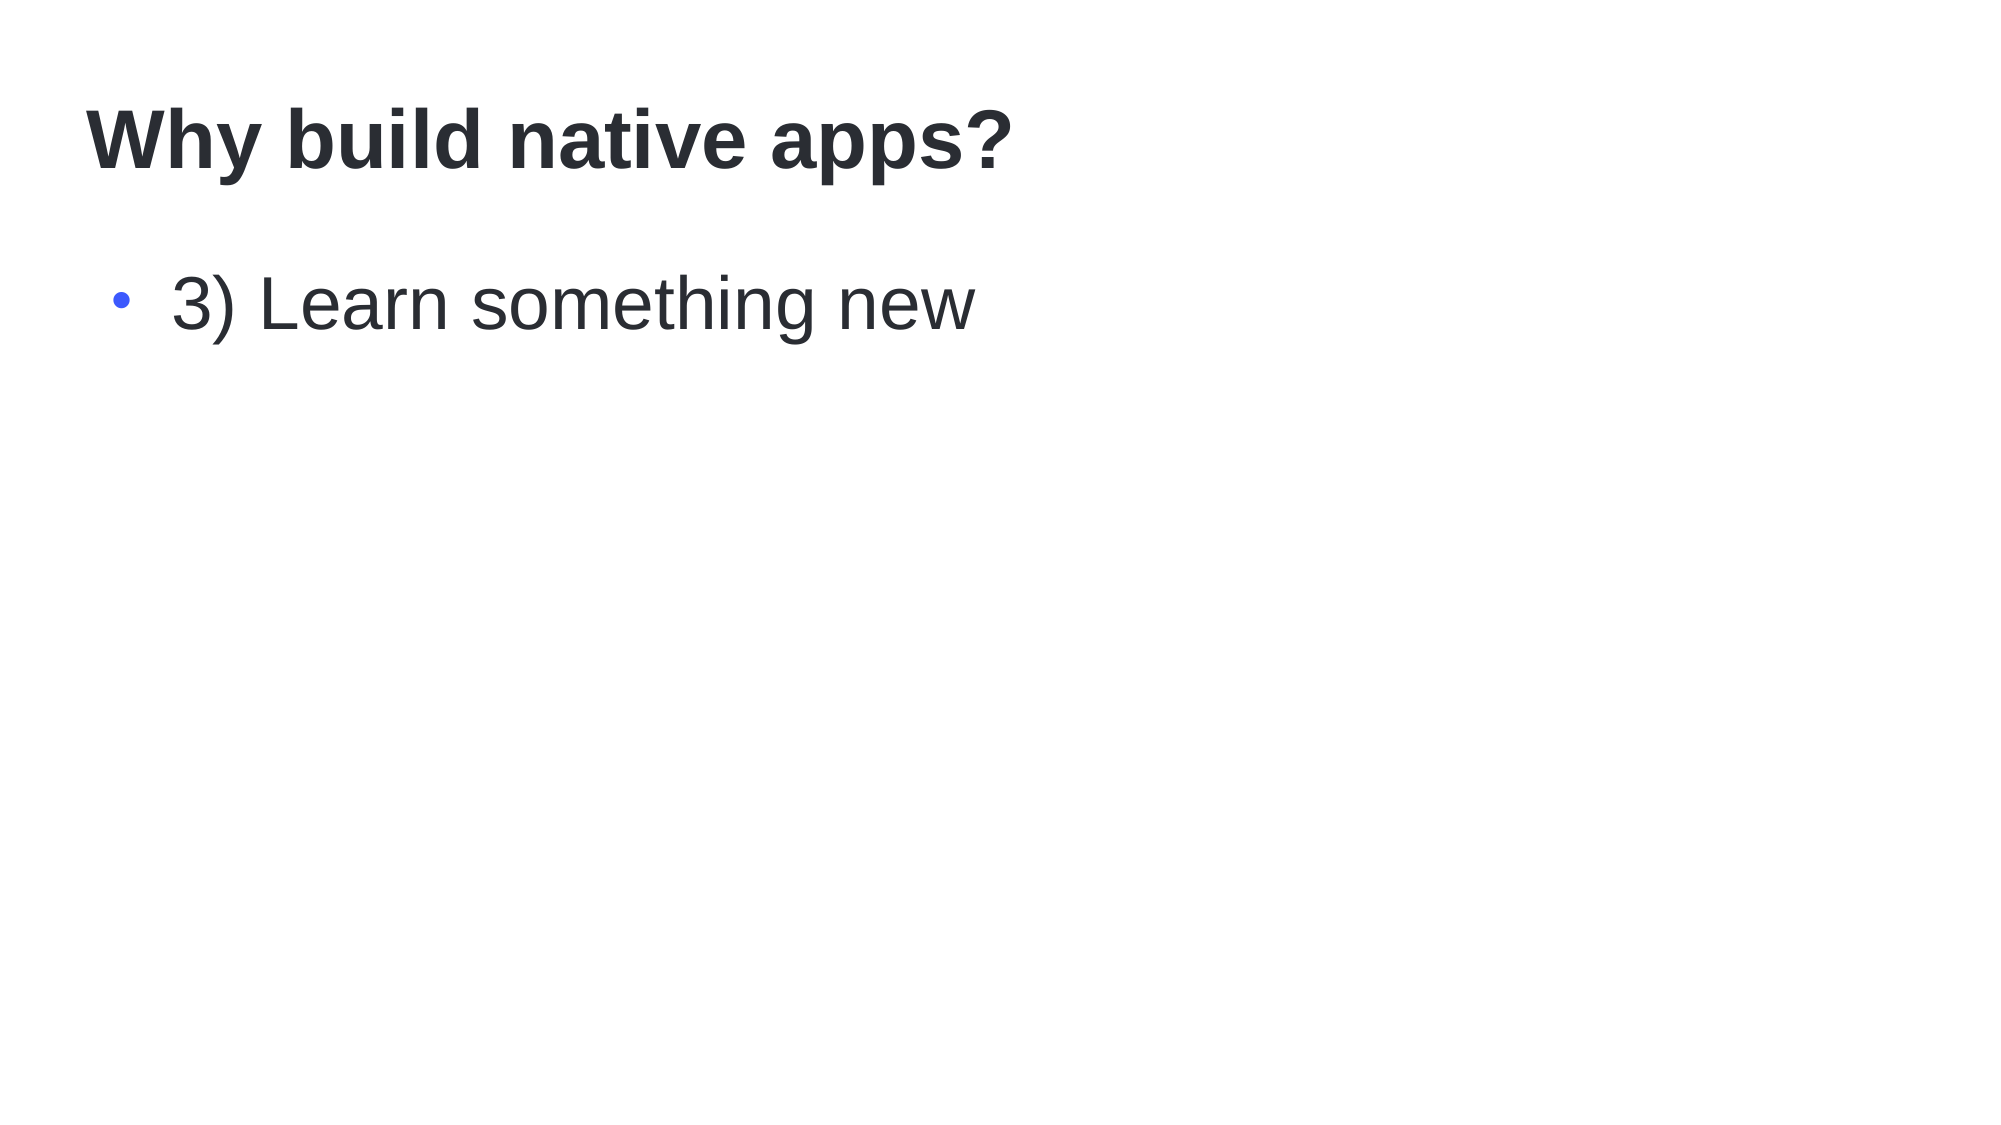

# Why build native apps?
3) Learn something new